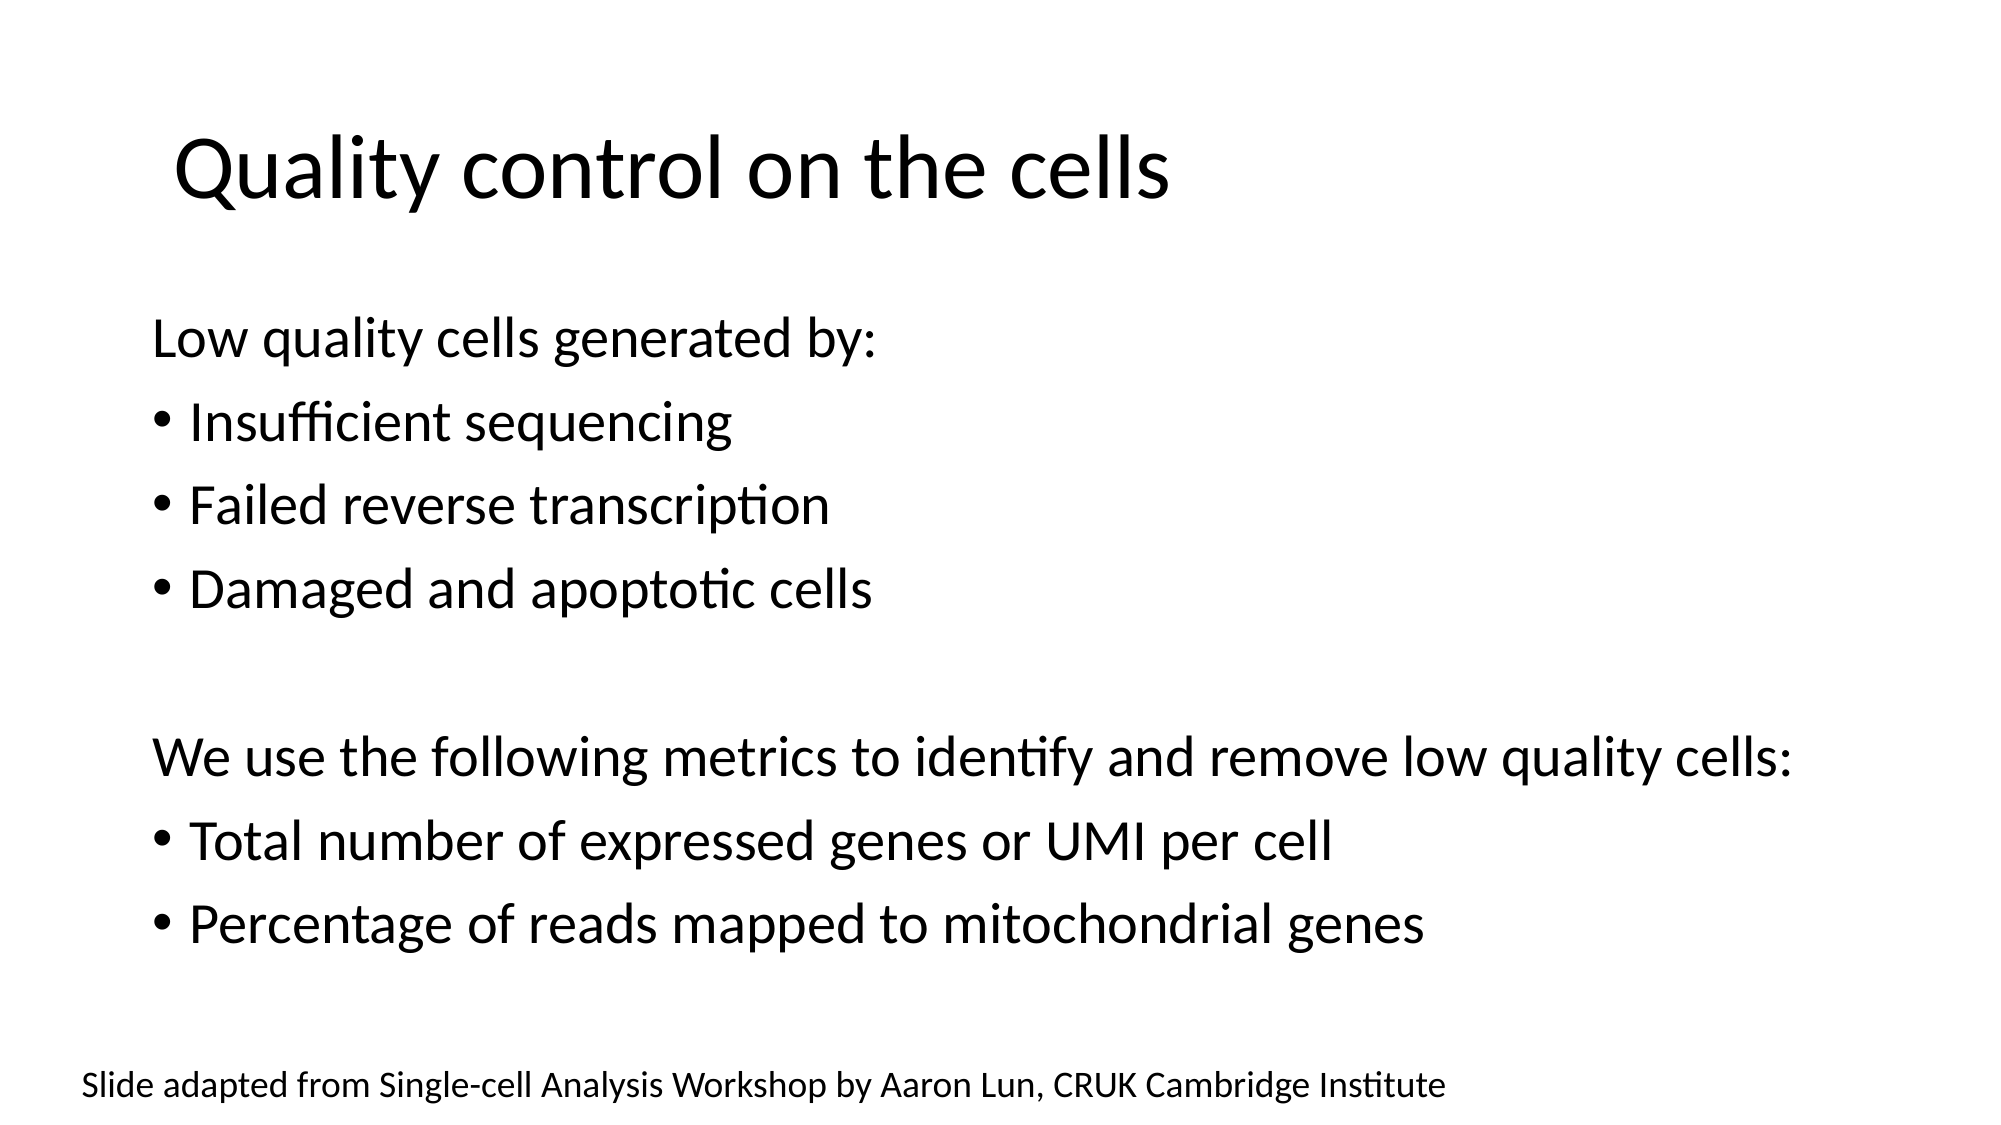

# Quality control on the cells
Low quality cells generated by:
Insufficient sequencing
Failed reverse transcription
Damaged and apoptotic cells

We use the following metrics to identify and remove low quality cells:
Total number of expressed genes or UMI per cell
Percentage of reads mapped to mitochondrial genes
Slide adapted from Single-cell Analysis Workshop by Aaron Lun, CRUK Cambridge Institute